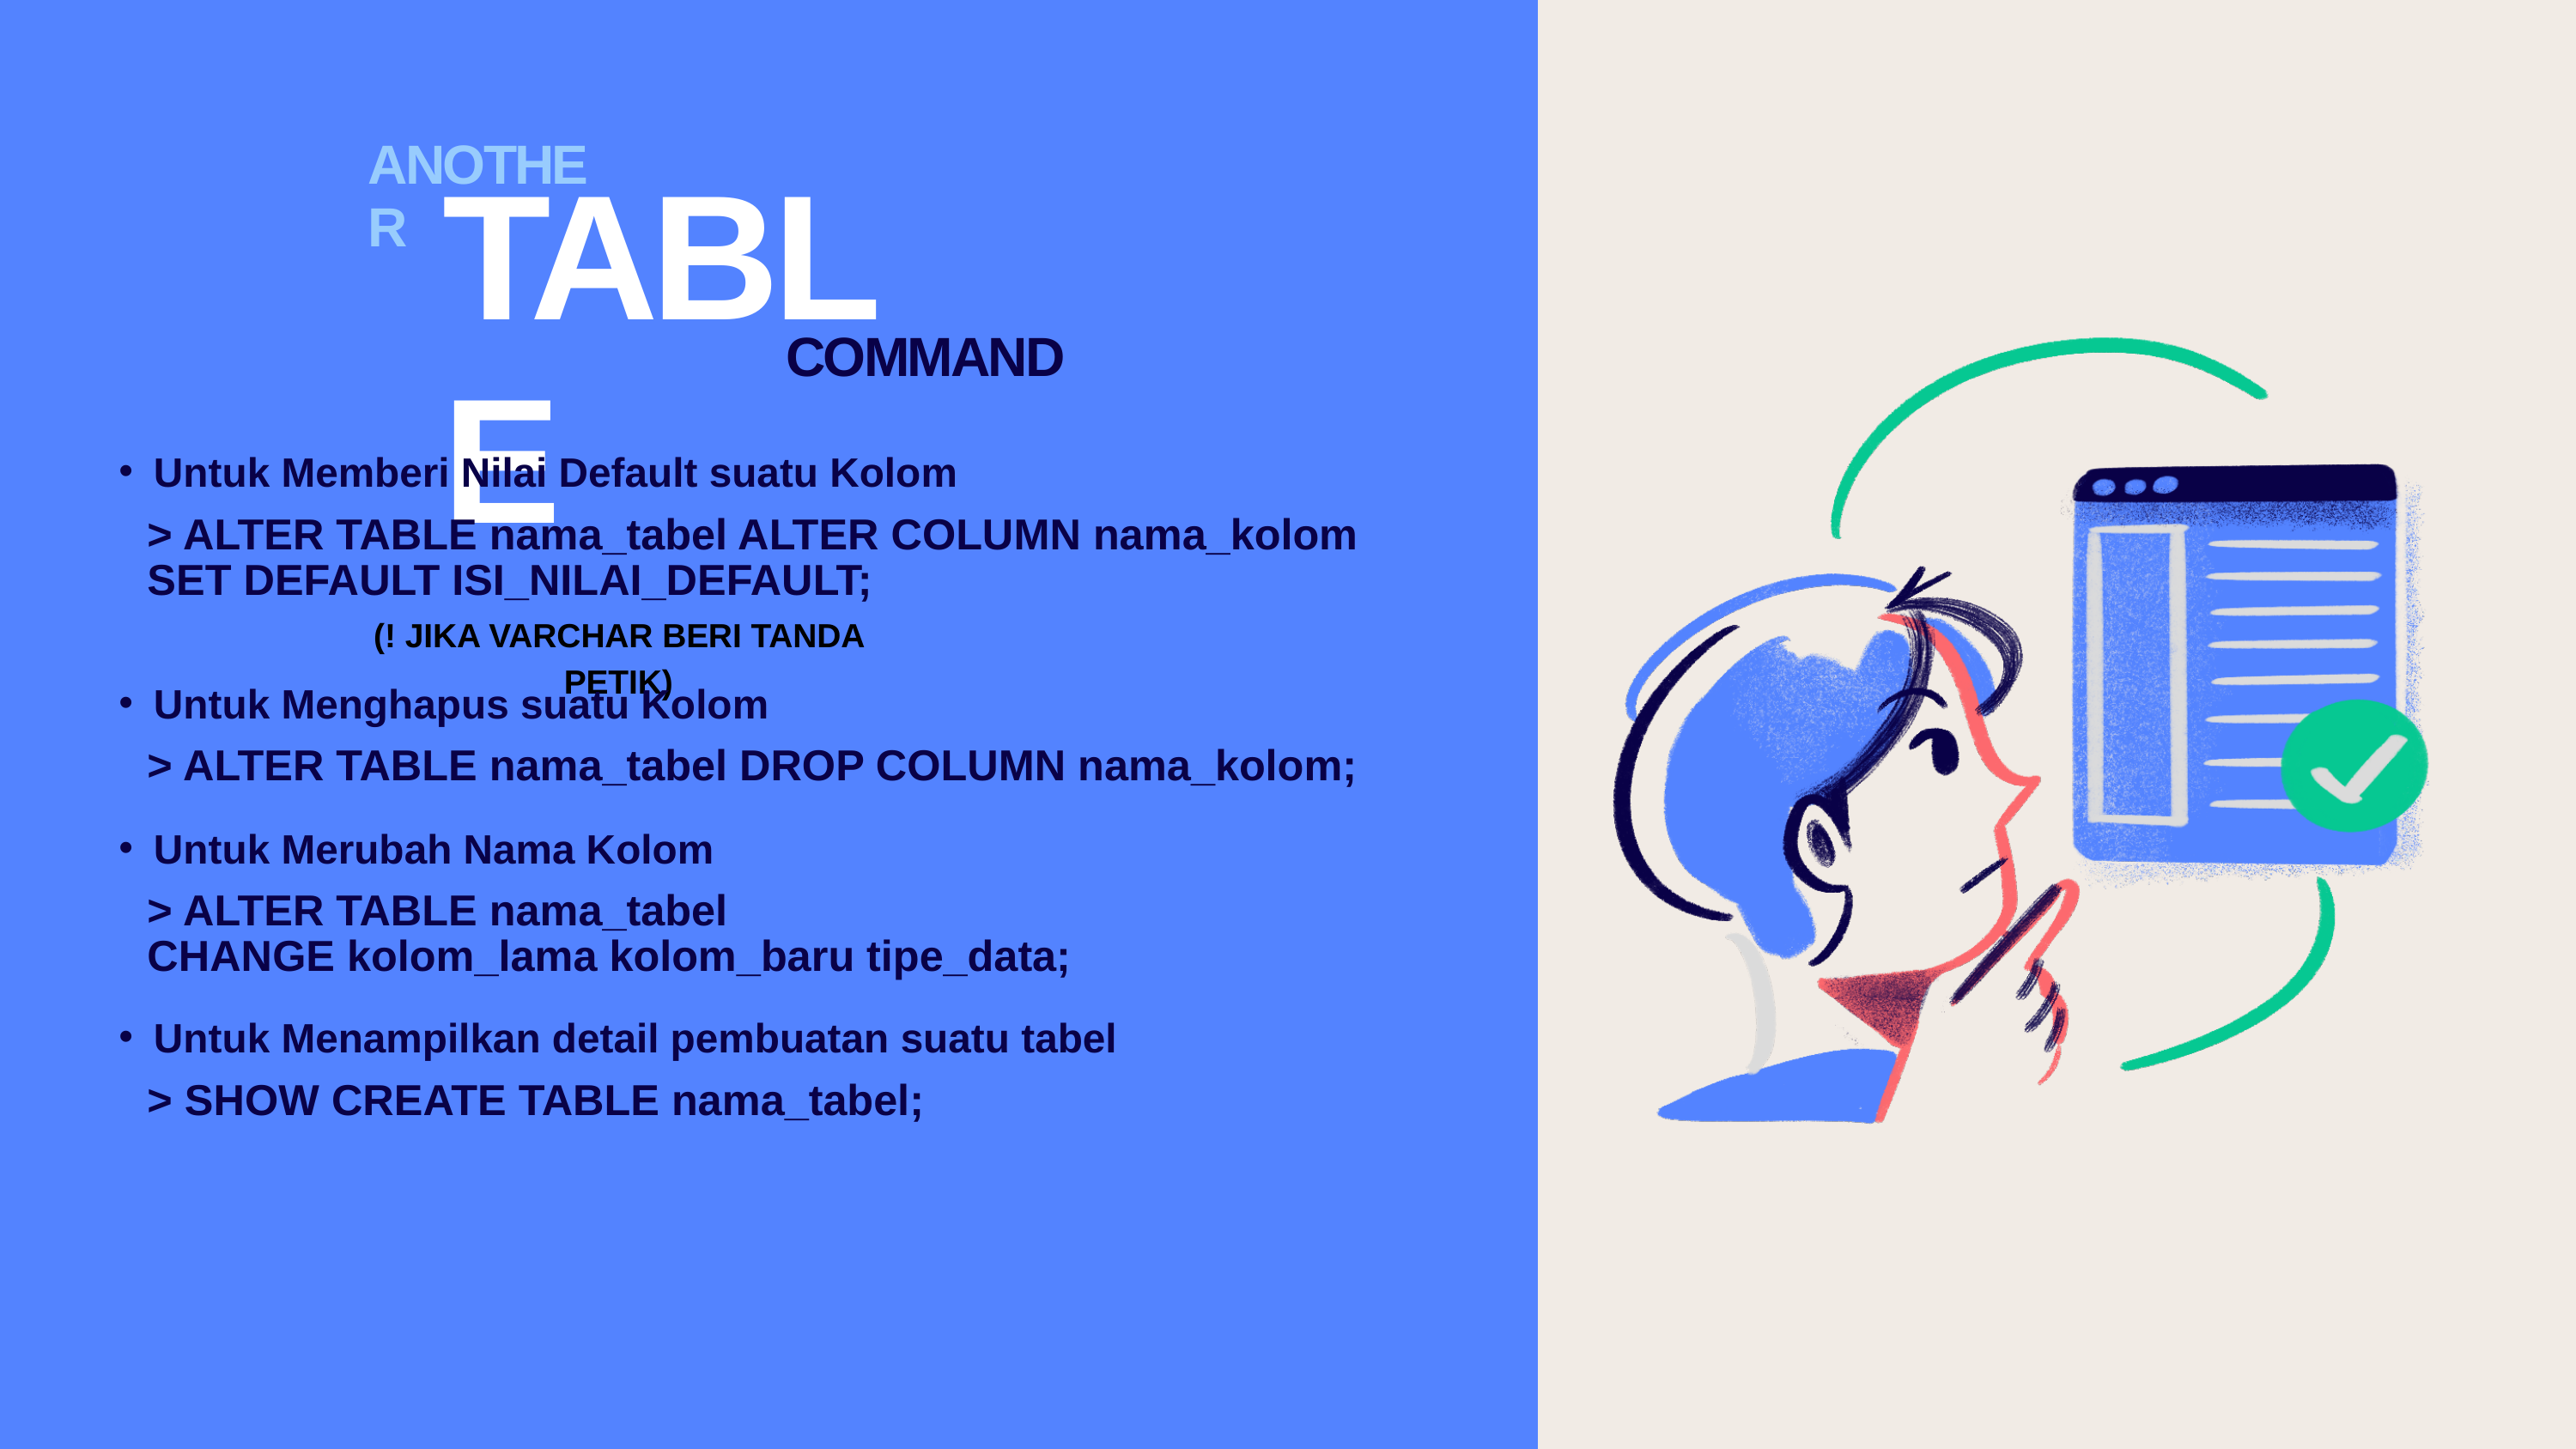

ANOTHER
TABLE
COMMAND

Untuk Memberi Nilai Default suatu Kolom
> ALTER TABLE nama_tabel ALTER COLUMN nama_kolom
SET DEFAULT ISI_NILAI_DEFAULT;
(! JIKA VARCHAR BERI TANDA PETIK)
Untuk Menghapus suatu Kolom
> ALTER TABLE nama_tabel DROP COLUMN nama_kolom;
Untuk Merubah Nama Kolom
> ALTER TABLE nama_tabel
CHANGE kolom_lama kolom_baru tipe_data;
Untuk Menampilkan detail pembuatan suatu tabel
> SHOW CREATE TABLE nama_tabel;